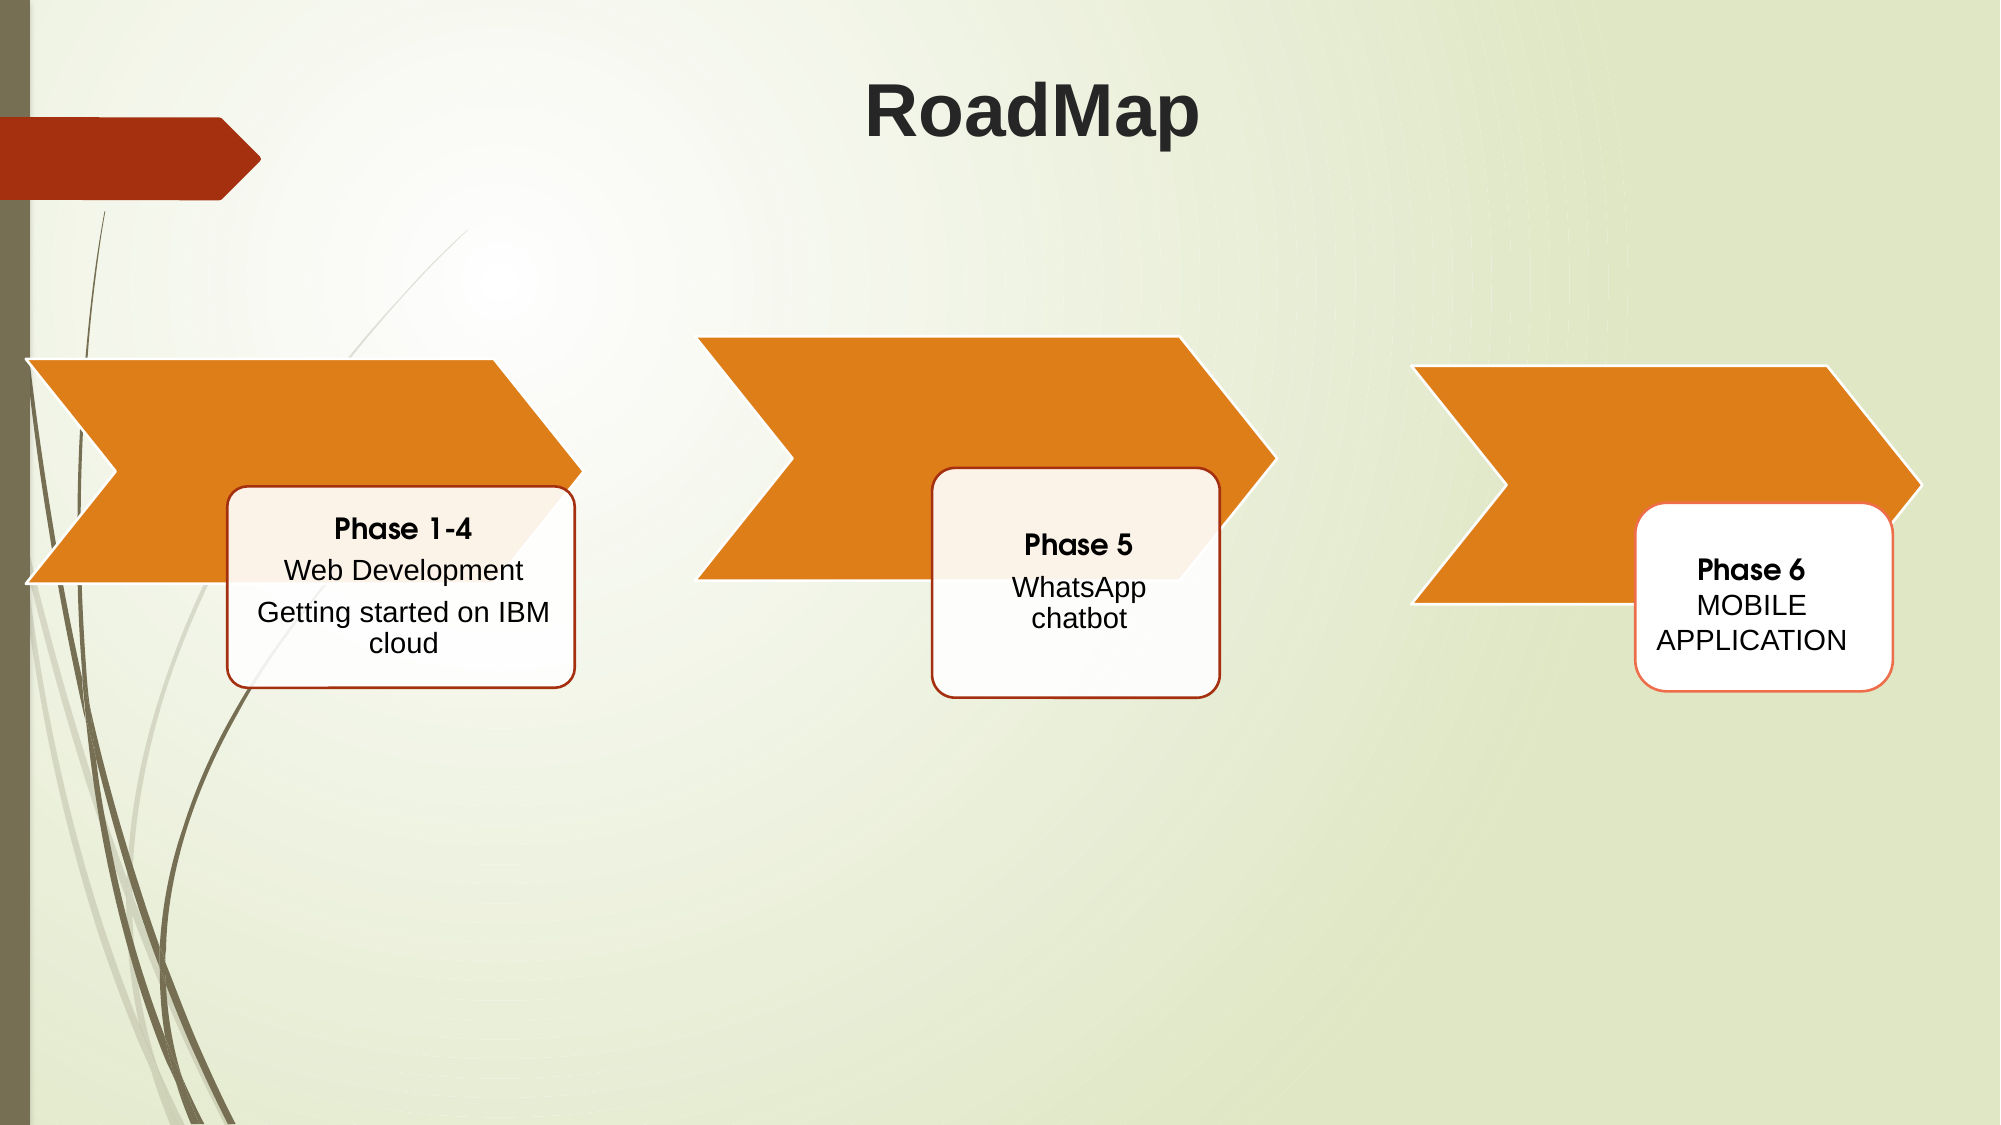

Phase 1-4
Web Development
Getting started on IBM cloud
Phase 5
WhatsApp chatbot
# RoadMap

Phase 6
MOBILE APPLICATION